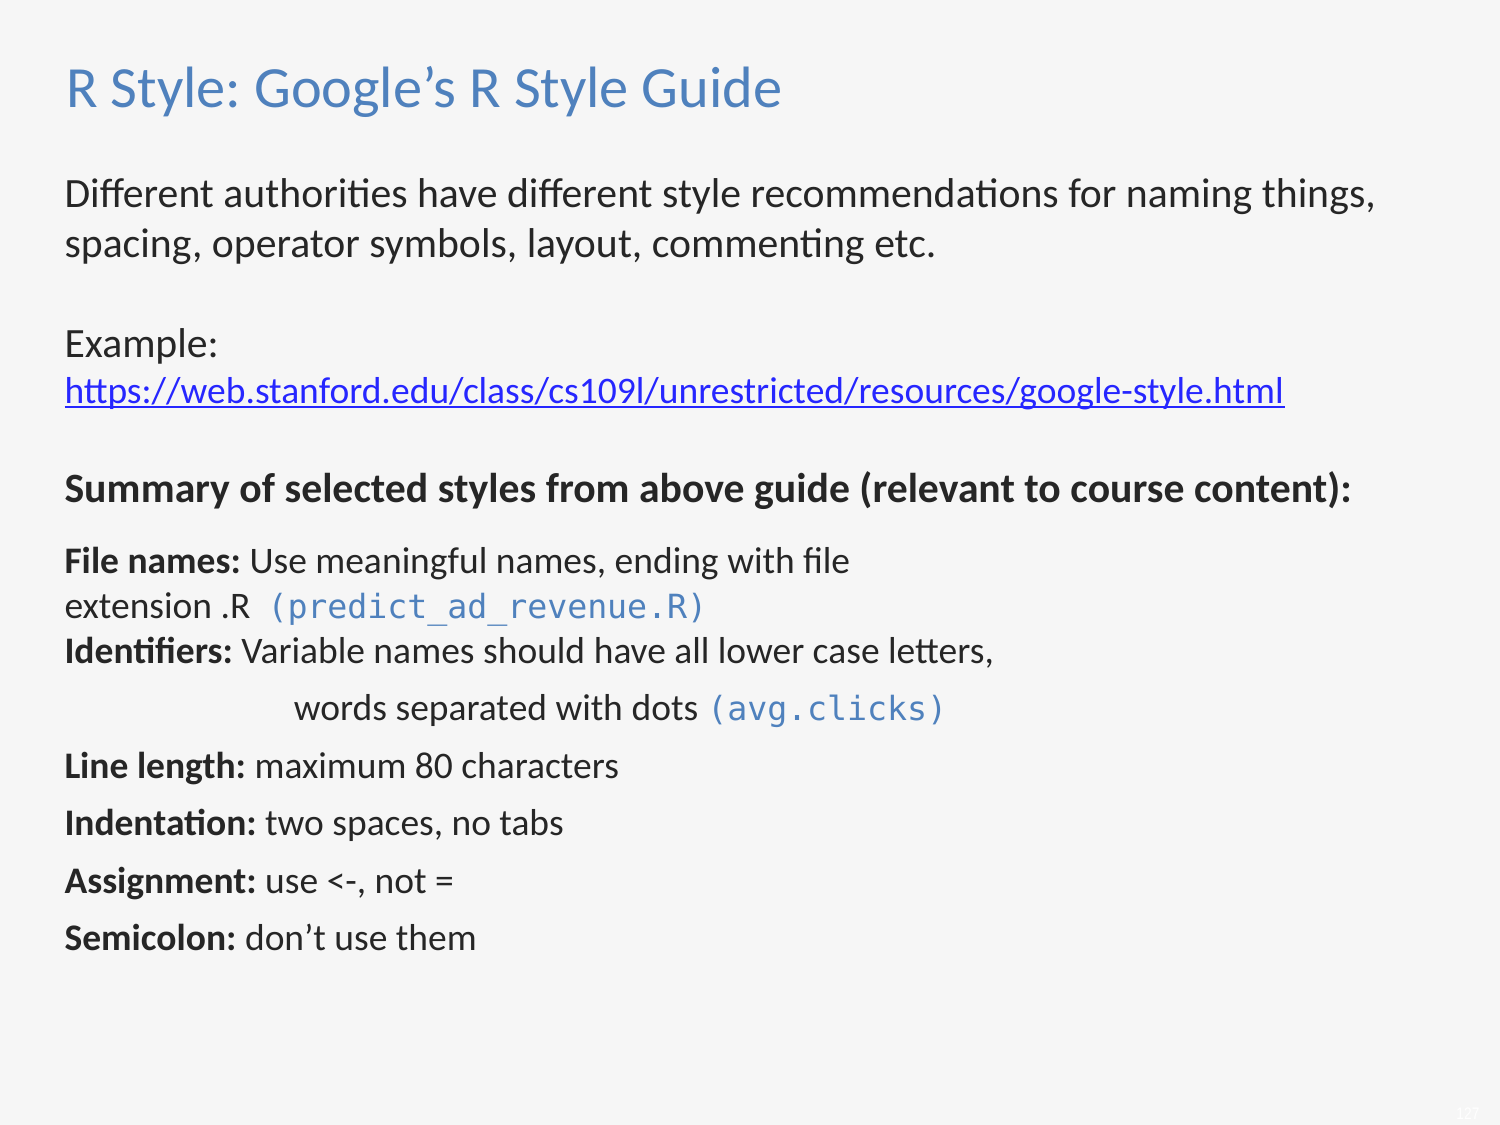

# R Style: Google’s R Style Guide
Different authorities have different style recommendations for naming things, spacing, operator symbols, layout, commenting etc.

Example:
https://web.stanford.edu/class/cs109l/unrestricted/resources/google-style.html

Summary of selected styles from above guide (relevant to course content):
File names: Use meaningful names, ending with file extension .R  (predict_ad_revenue.R)
Identifiers: Variable names should have all lower case letters,
                           words separated with dots (avg.clicks)
Line length: maximum 80 characters
Indentation: two spaces, no tabs
Assignment: use <-, not =
Semicolon: don’t use them